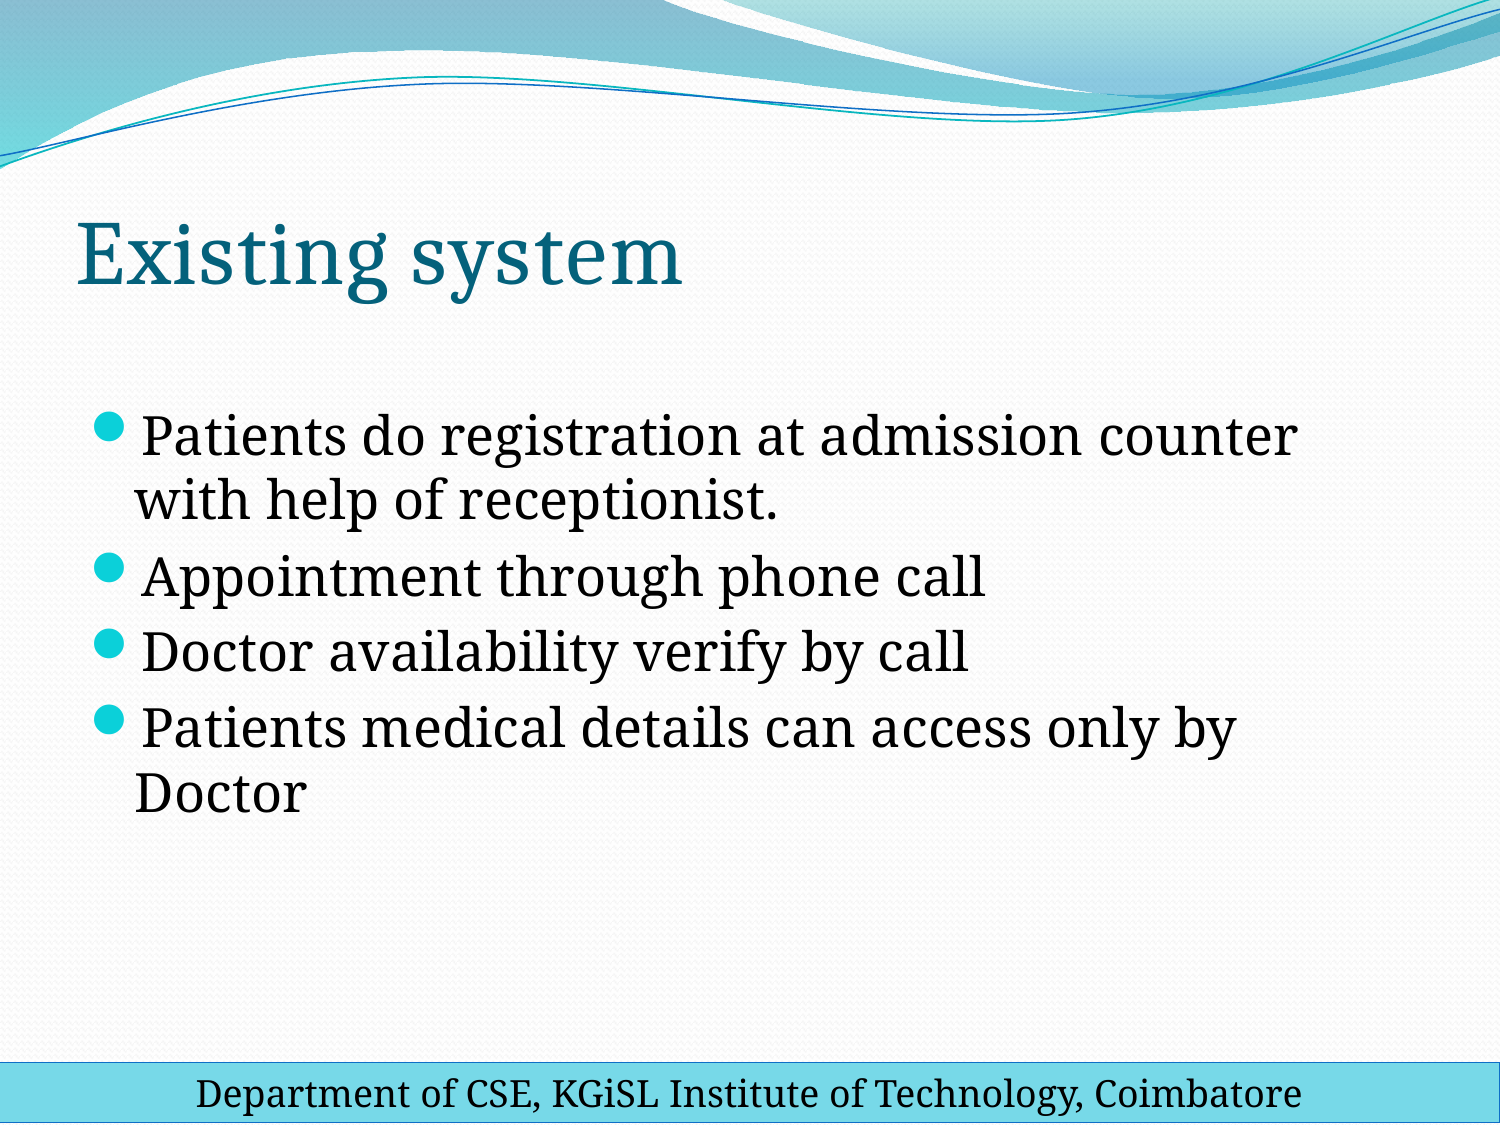

# Existing system

Patients do registration at admission counter with help of receptionist.
Appointment through phone call
Doctor availability verify by call
Patients medical details can access only by Doctor

Department of CSE, KGiSL Institute of Technology, Coimbatore